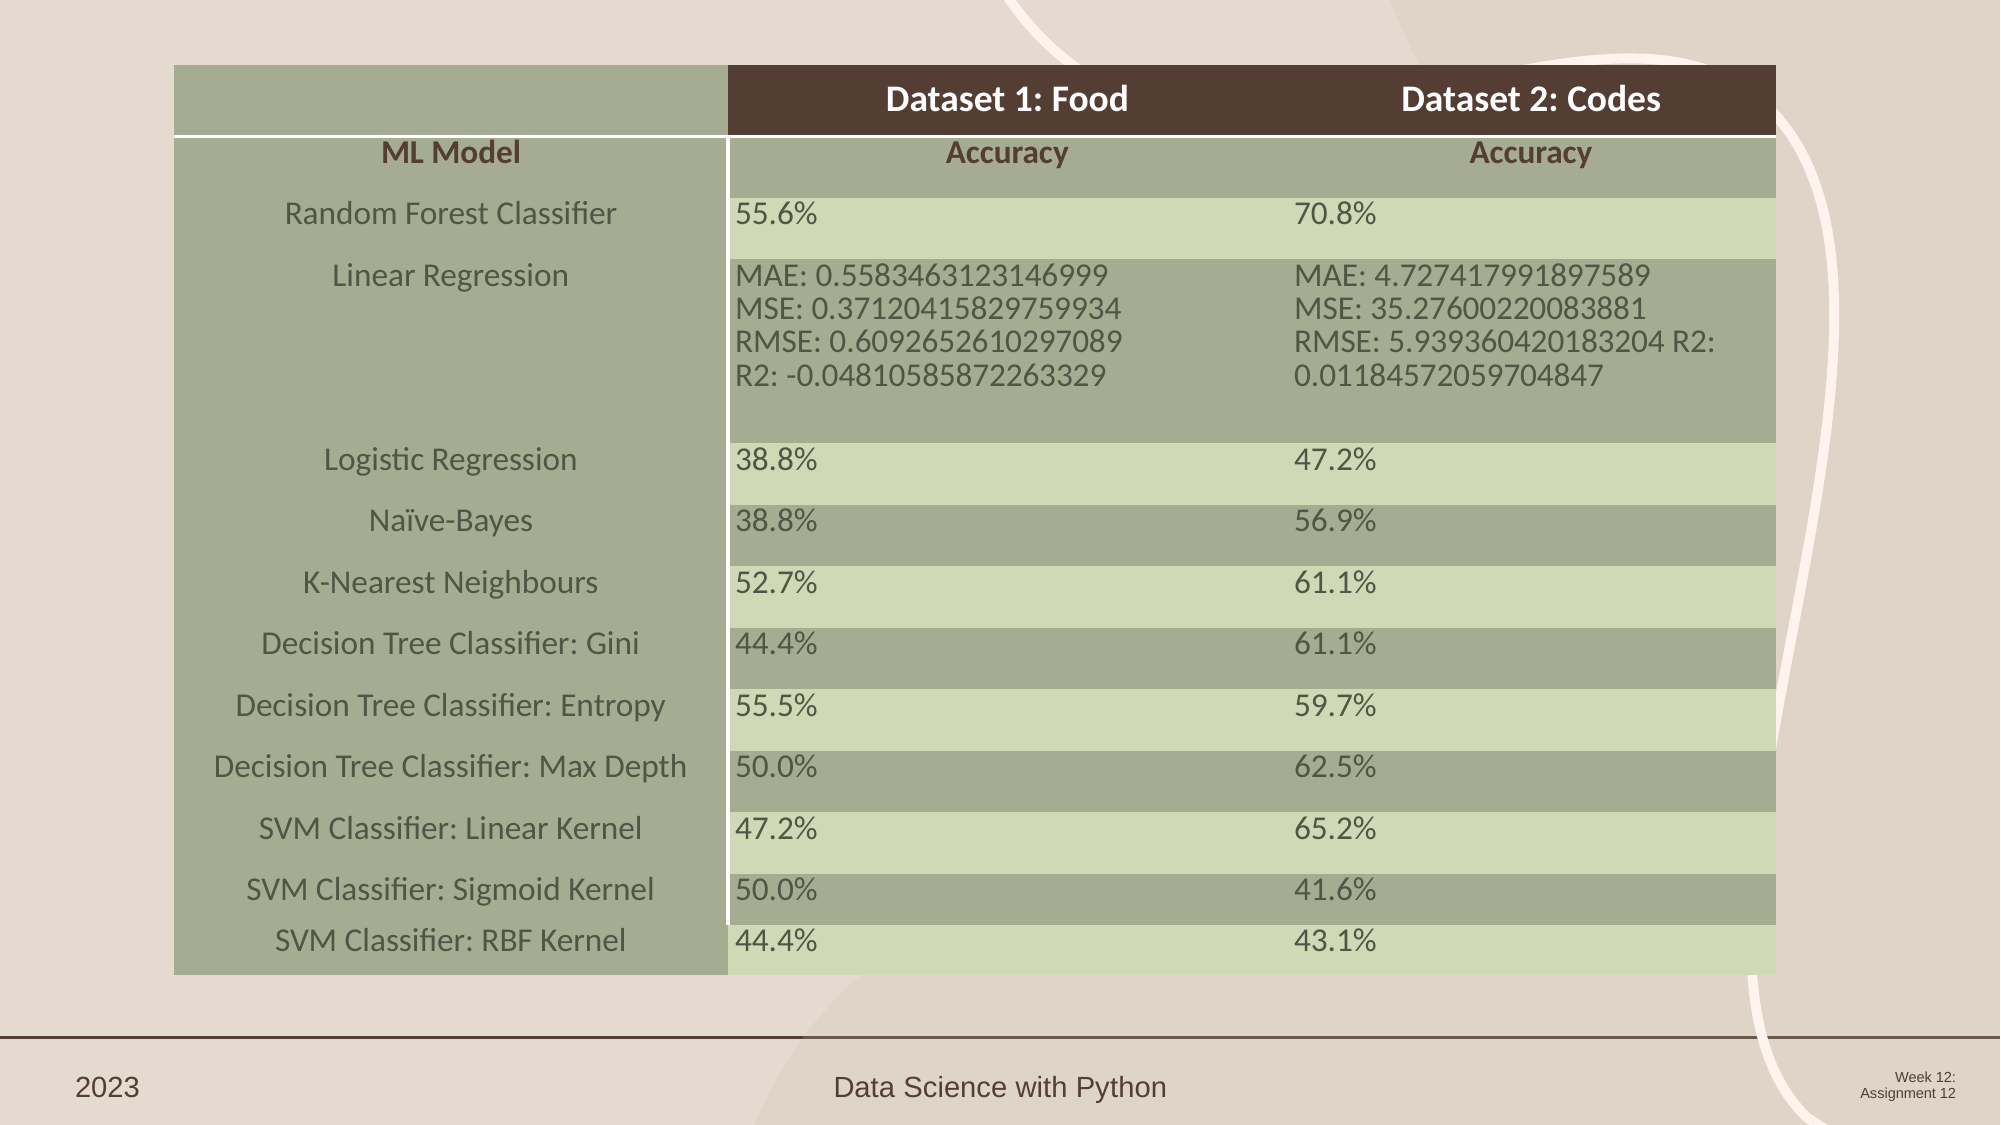

|  | Dataset 1: Food | Dataset 2: Codes |
| --- | --- | --- |
| ML Model | Accuracy | Accuracy |
| Random Forest Classifier | 55.6% | 70.8% |
| Linear Regression | MAE: 0.5583463123146999 MSE: 0.37120415829759934 RMSE: 0.6092652610297089 R2: -0.04810585872263329 | MAE: 4.727417991897589 MSE: 35.27600220083881 RMSE: 5.939360420183204 R2: 0.01184572059704847 |
| Logistic Regression | 38.8% | 47.2% |
| Naïve-Bayes | 38.8% | 56.9% |
| K-Nearest Neighbours | 52.7% | 61.1% |
| Decision Tree Classifier: Gini | 44.4% | 61.1% |
| Decision Tree Classifier: Entropy | 55.5% | 59.7% |
| Decision Tree Classifier: Max Depth | 50.0% | 62.5% |
| SVM Classifier: Linear Kernel | 47.2% | 65.2% |
| SVM Classifier: Sigmoid Kernel | 50.0% | 41.6% |
| SVM Classifier: RBF Kernel | 44.4% | 43.1% |
2023
Data Science with Python
Week 12: Assignment 12